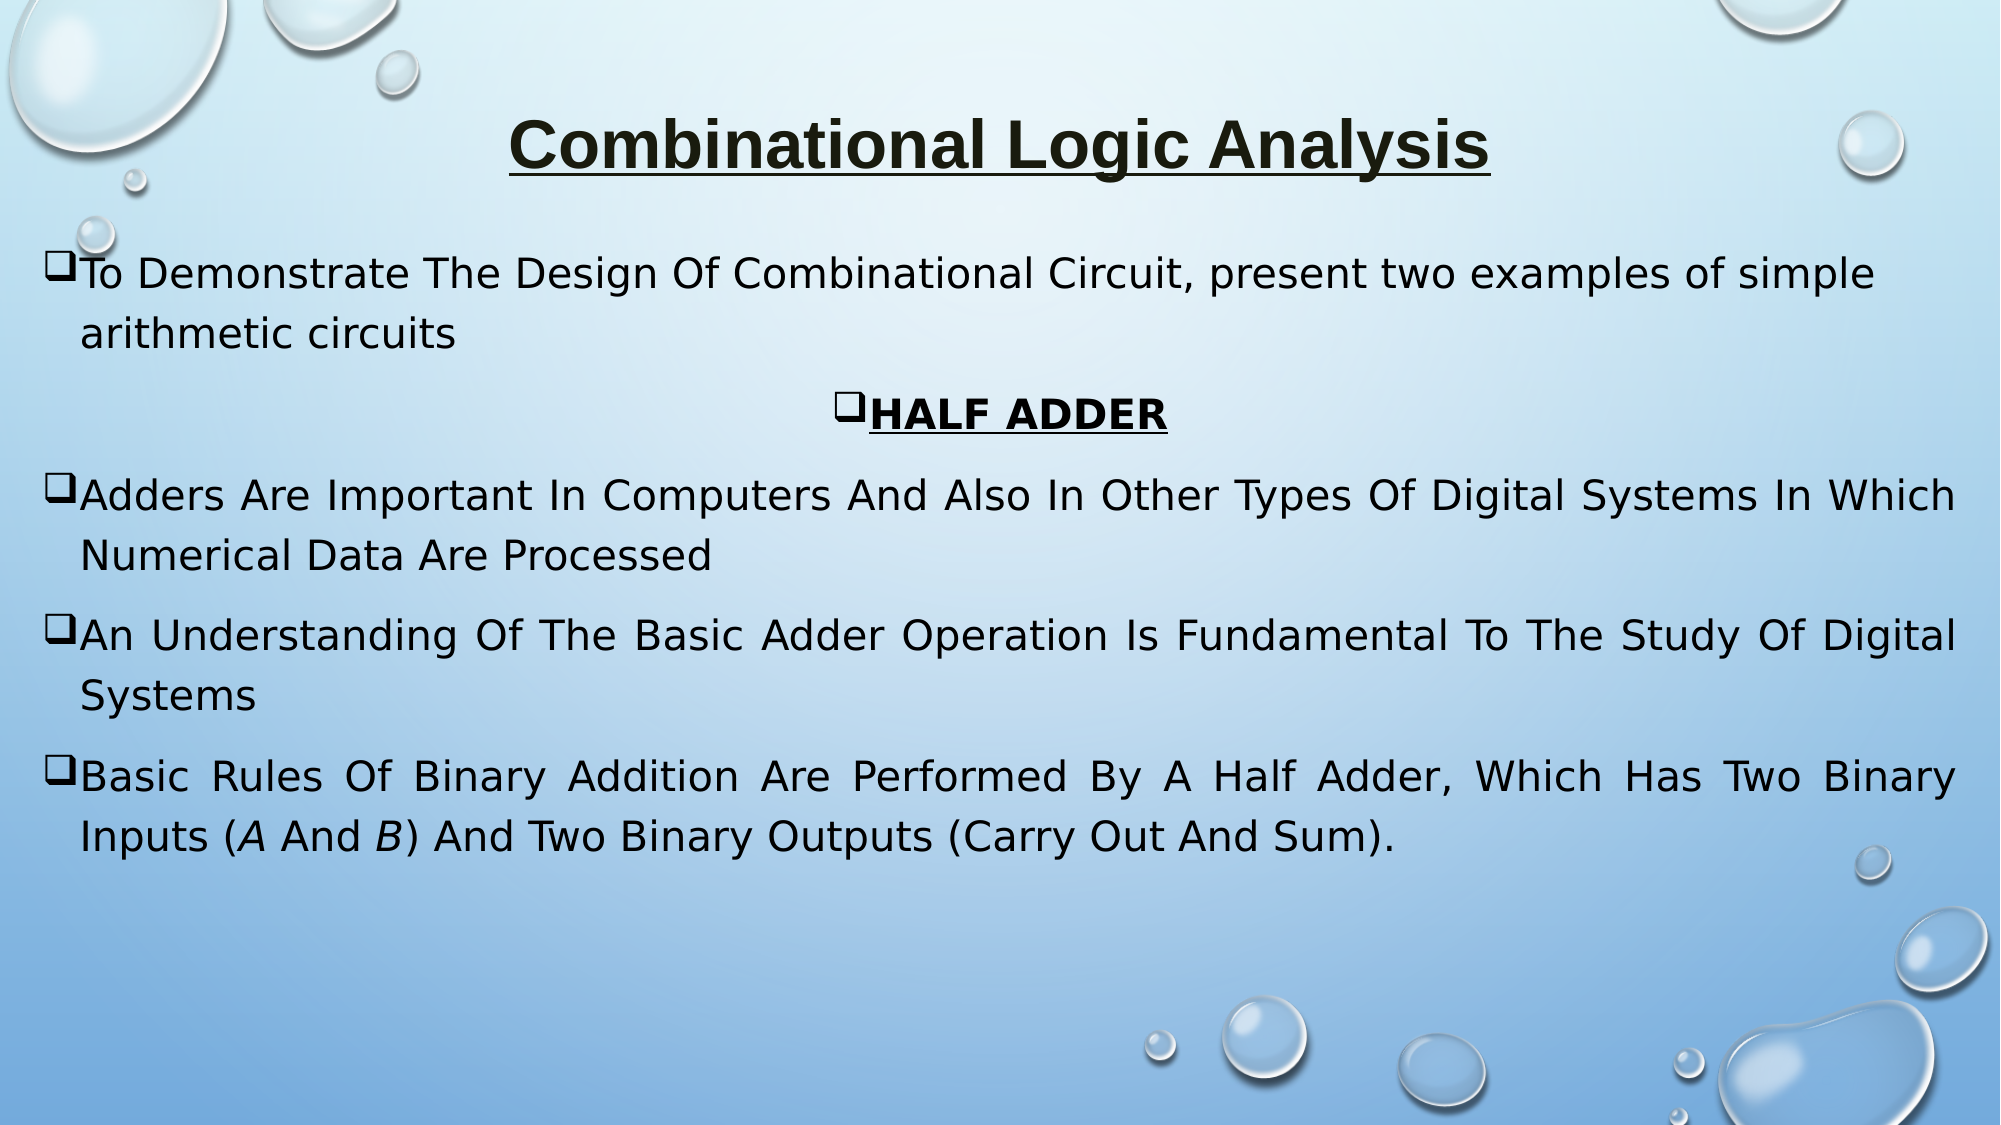

# Combinational Logic Analysis
To Demonstrate The Design Of Combinational Circuit, present two examples of simple arithmetic circuits
Half Adder
Adders Are Important In Computers And Also In Other Types Of Digital Systems In Which Numerical Data Are Processed
An Understanding Of The Basic Adder Operation Is Fundamental To The Study Of Digital Systems
Basic Rules Of Binary Addition Are Performed By A Half Adder, Which Has Two Binary Inputs (A And B) And Two Binary Outputs (Carry Out And Sum).